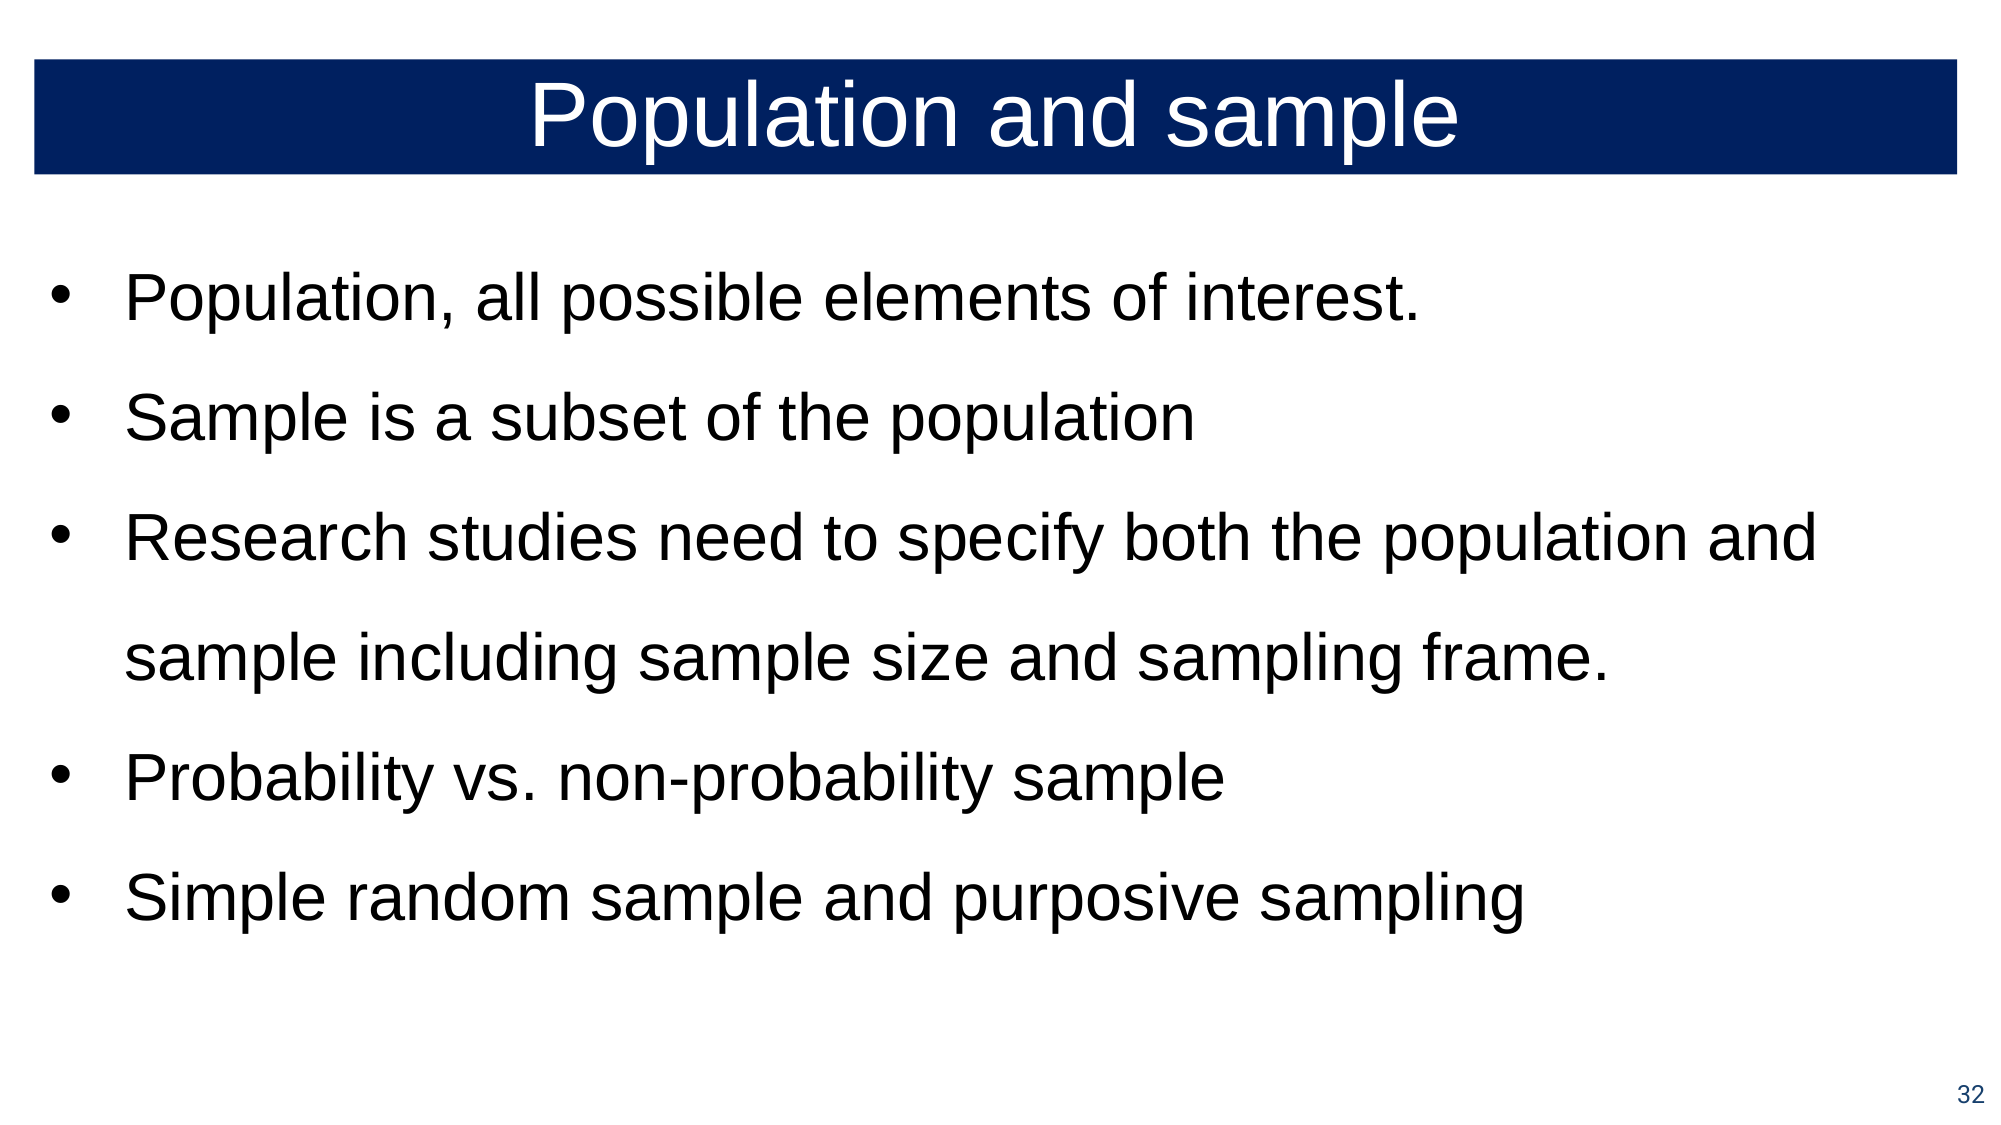

Population and sample
Population, all possible elements of interest.
Sample is a subset of the population
Research studies need to specify both the population and sample including sample size and sampling frame.
Probability vs. non-probability sample
Simple random sample and purposive sampling

32